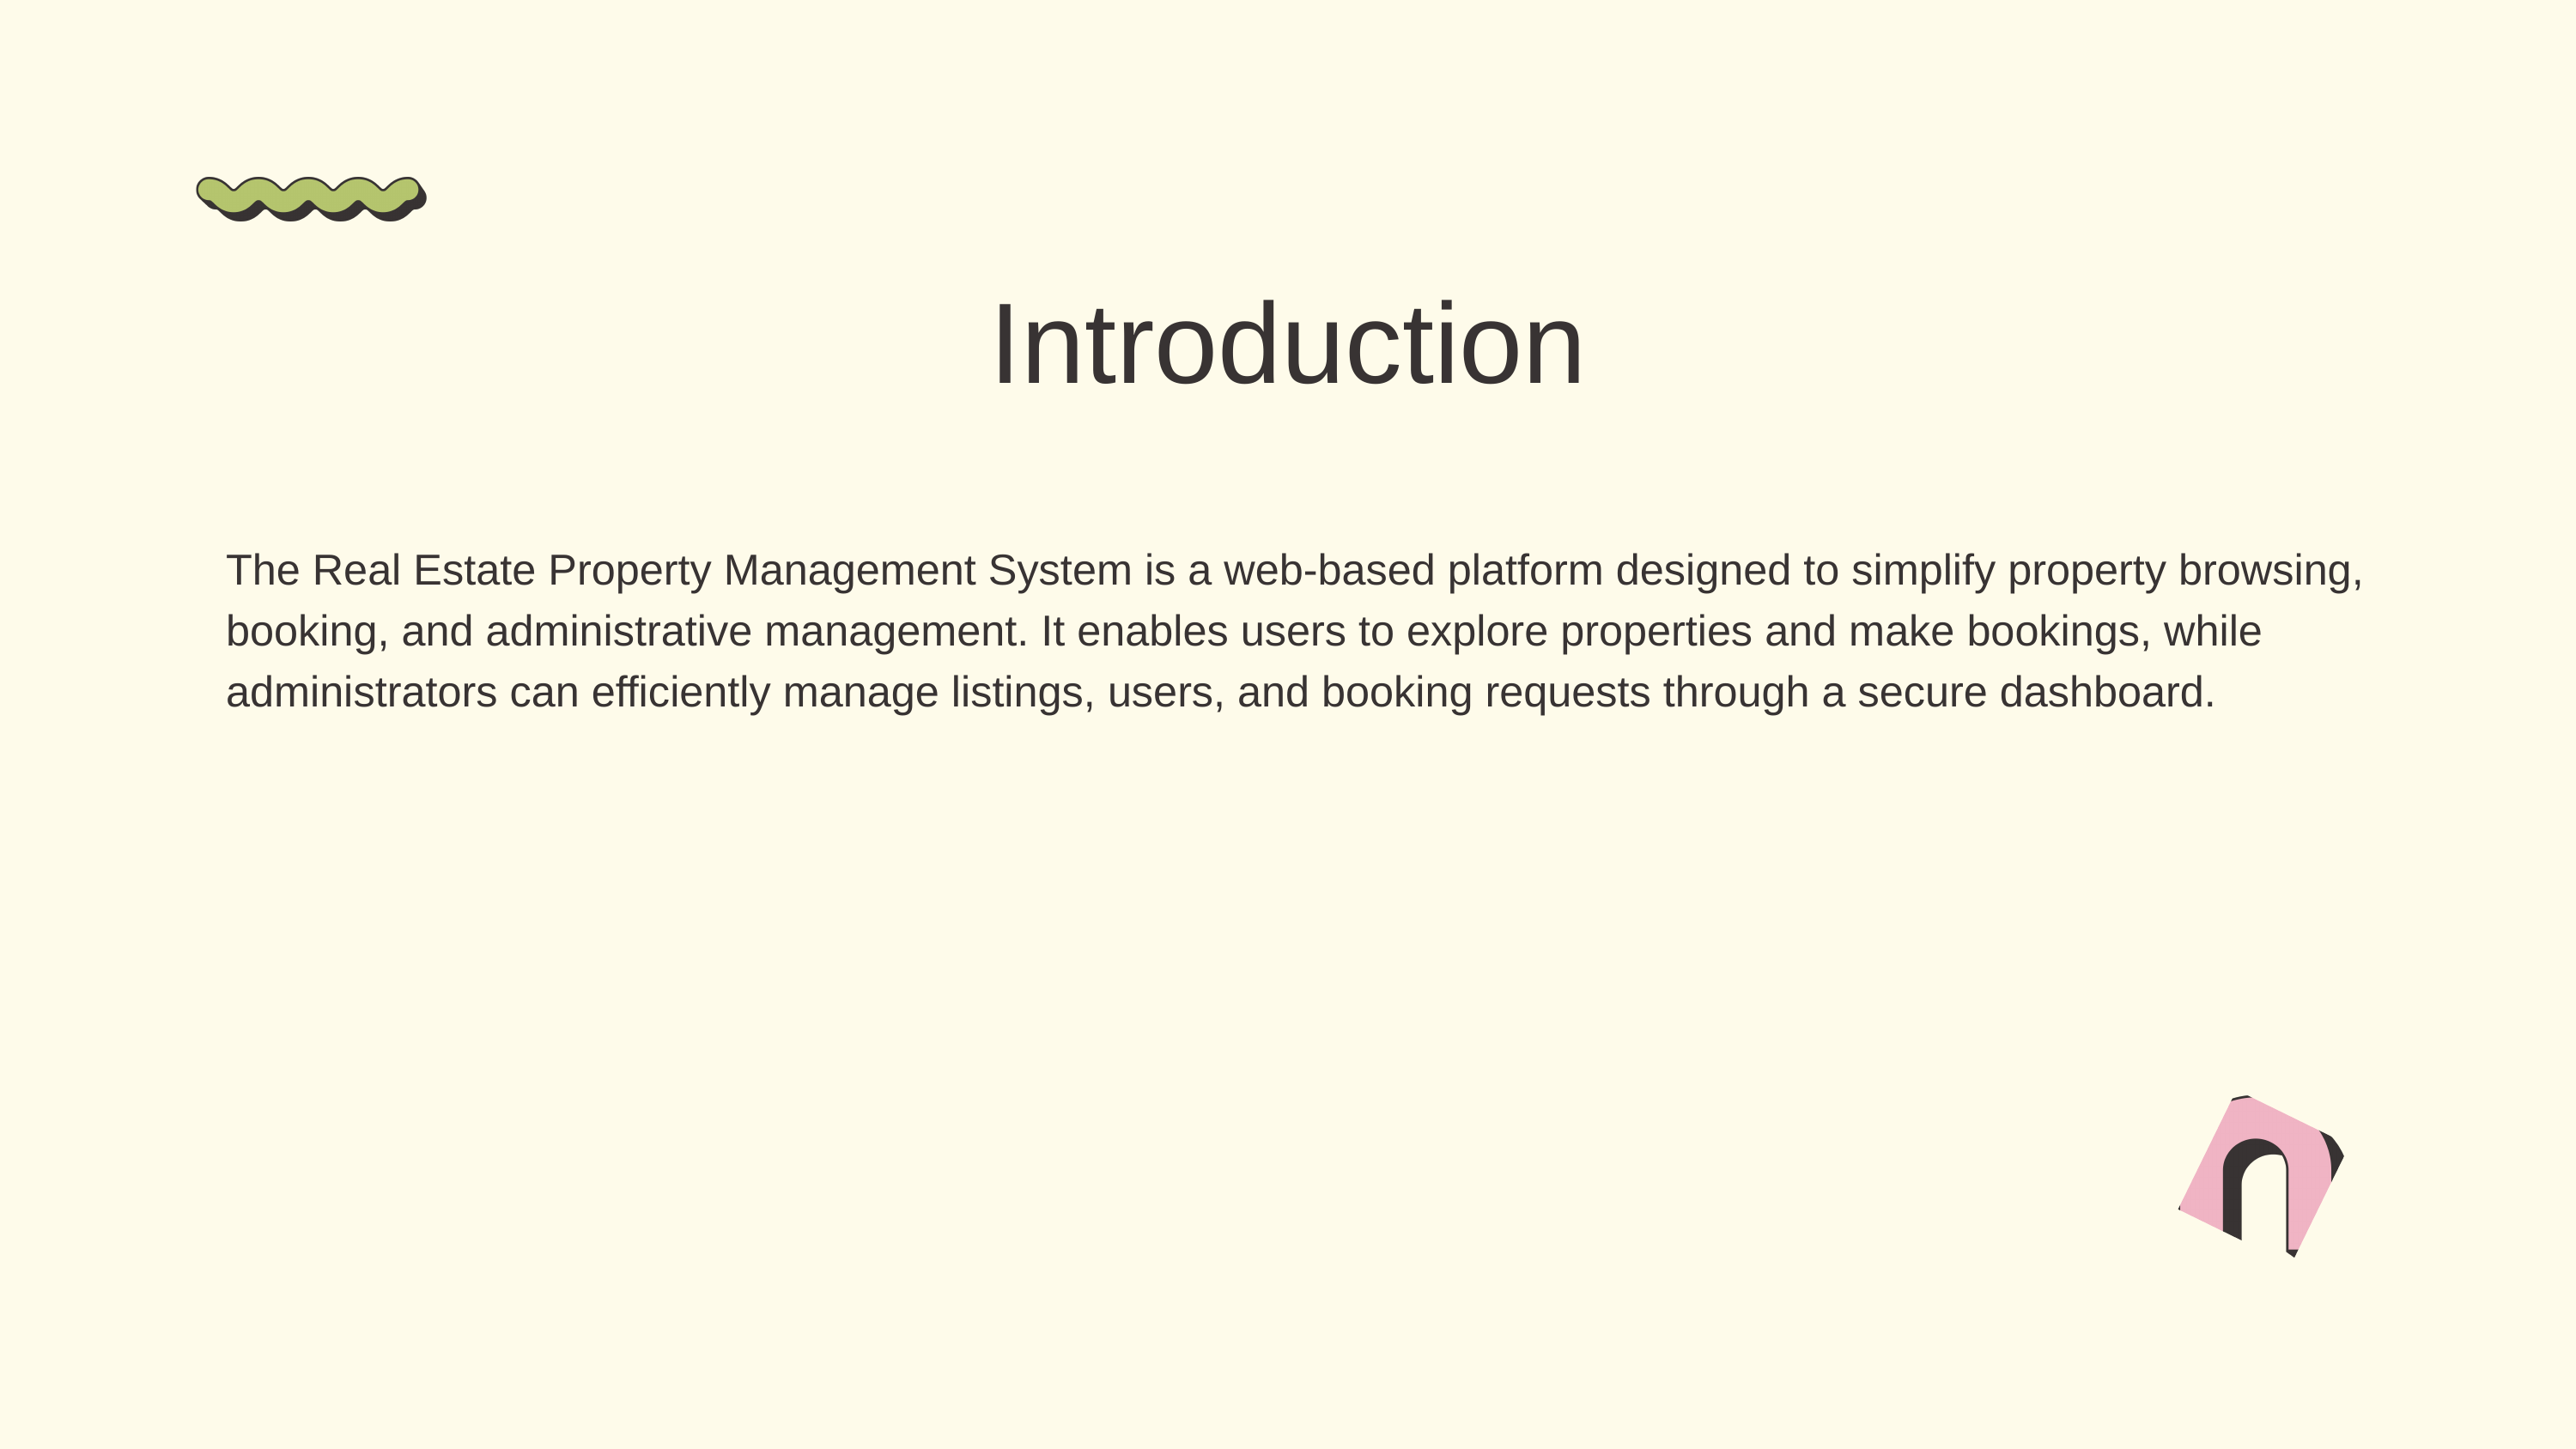

Introduction
The Real Estate Property Management System is a web-based platform designed to simplify property browsing, booking, and administrative management. It enables users to explore properties and make bookings, while administrators can efficiently manage listings, users, and booking requests through a secure dashboard.